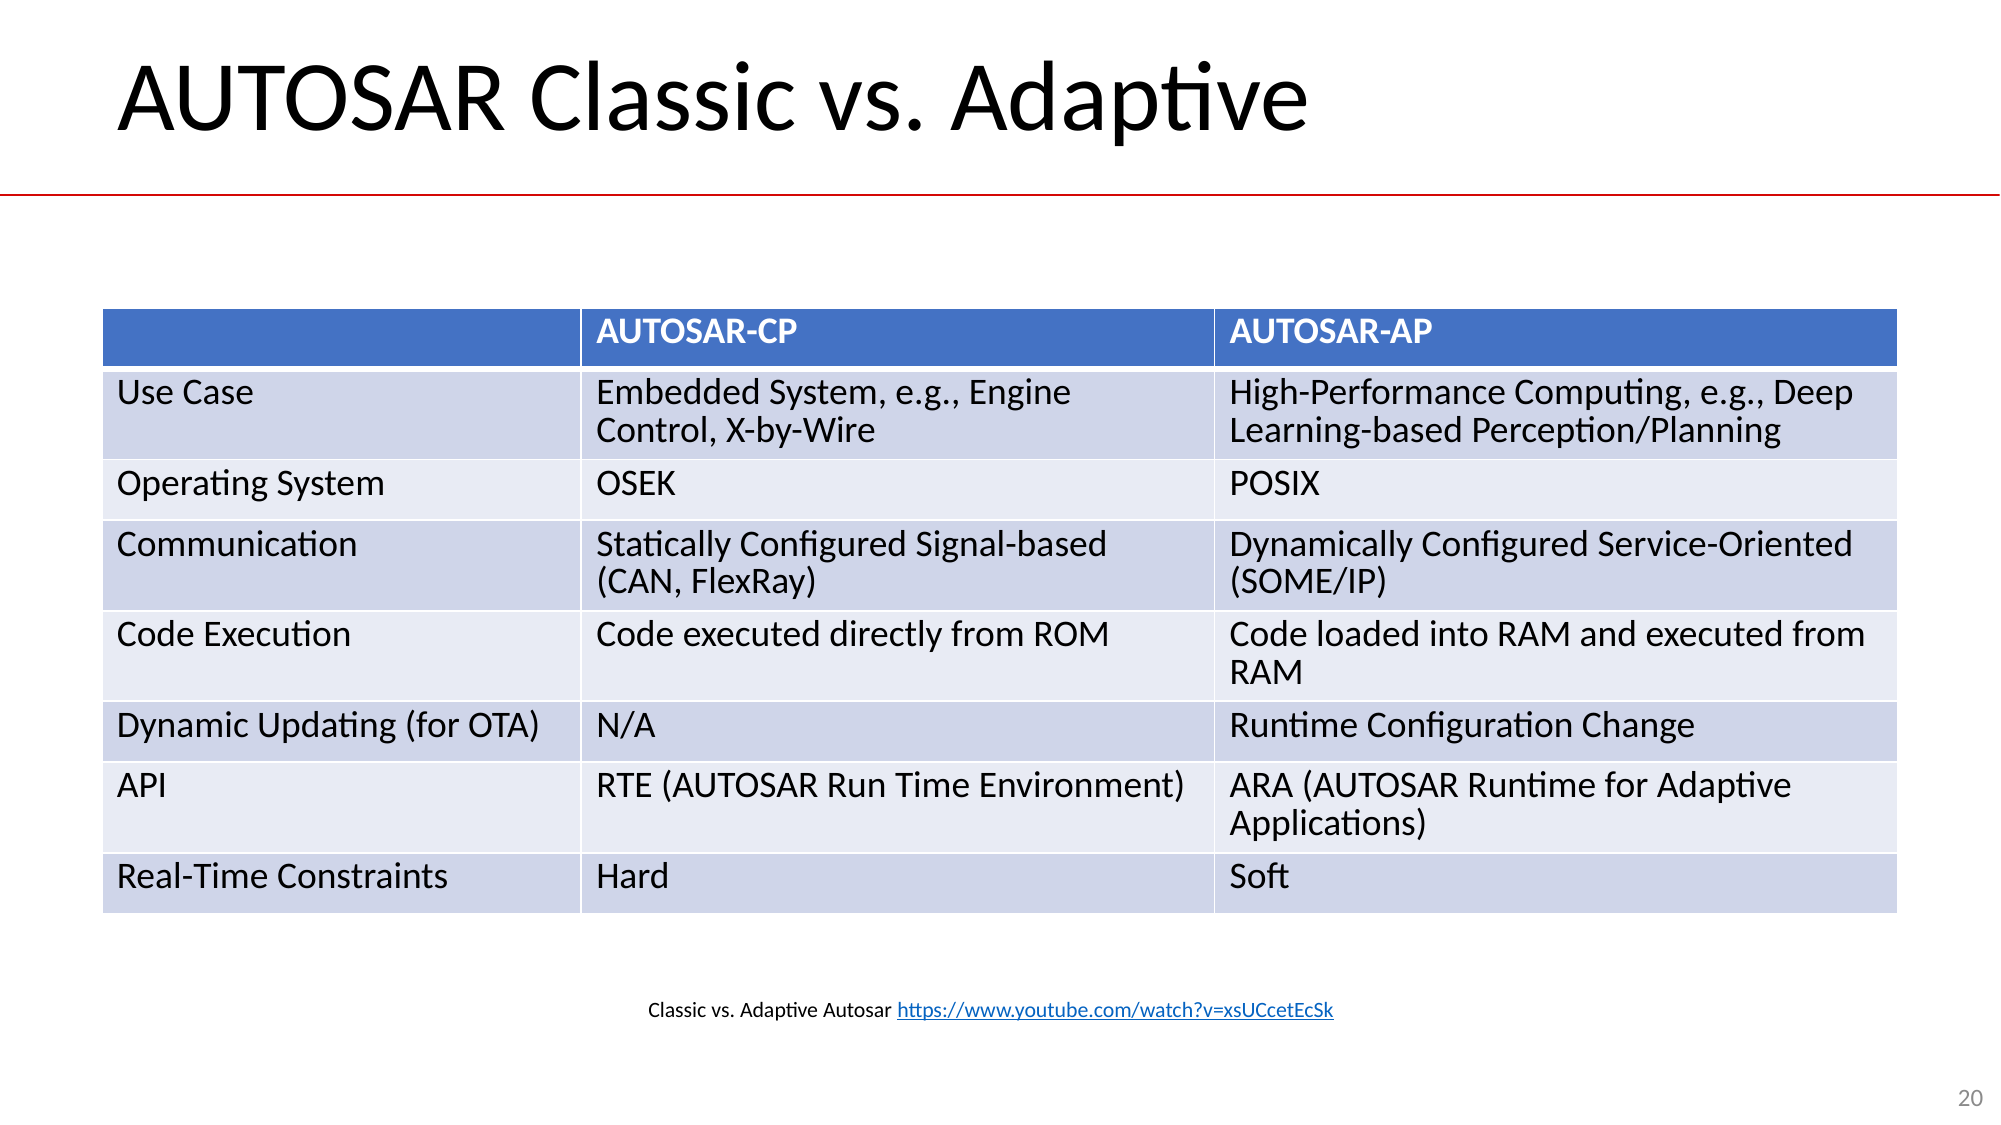

# AUTOSAR Classic vs. Adaptive
|  | AUTOSAR-CP | AUTOSAR-AP |
| --- | --- | --- |
| Use Case | Embedded System, e.g., Engine Control, X-by-Wire | High-Performance Computing, e.g., Deep Learning-based Perception/Planning |
| Operating System | OSEK | POSIX |
| Communication | Statically Configured Signal-based (CAN, FlexRay) | Dynamically Configured Service-Oriented (SOME/IP) |
| Code Execution | Code executed directly from ROM | Code loaded into RAM and executed from RAM |
| Dynamic Updating (for OTA) | N/A | Runtime Configuration Change |
| API | RTE (AUTOSAR Run Time Environment) | ARA (AUTOSAR Runtime for Adaptive Applications) |
| Real-Time Constraints | Hard | Soft |
Classic vs. Adaptive Autosar https://www.youtube.com/watch?v=xsUCcetEcSk
20